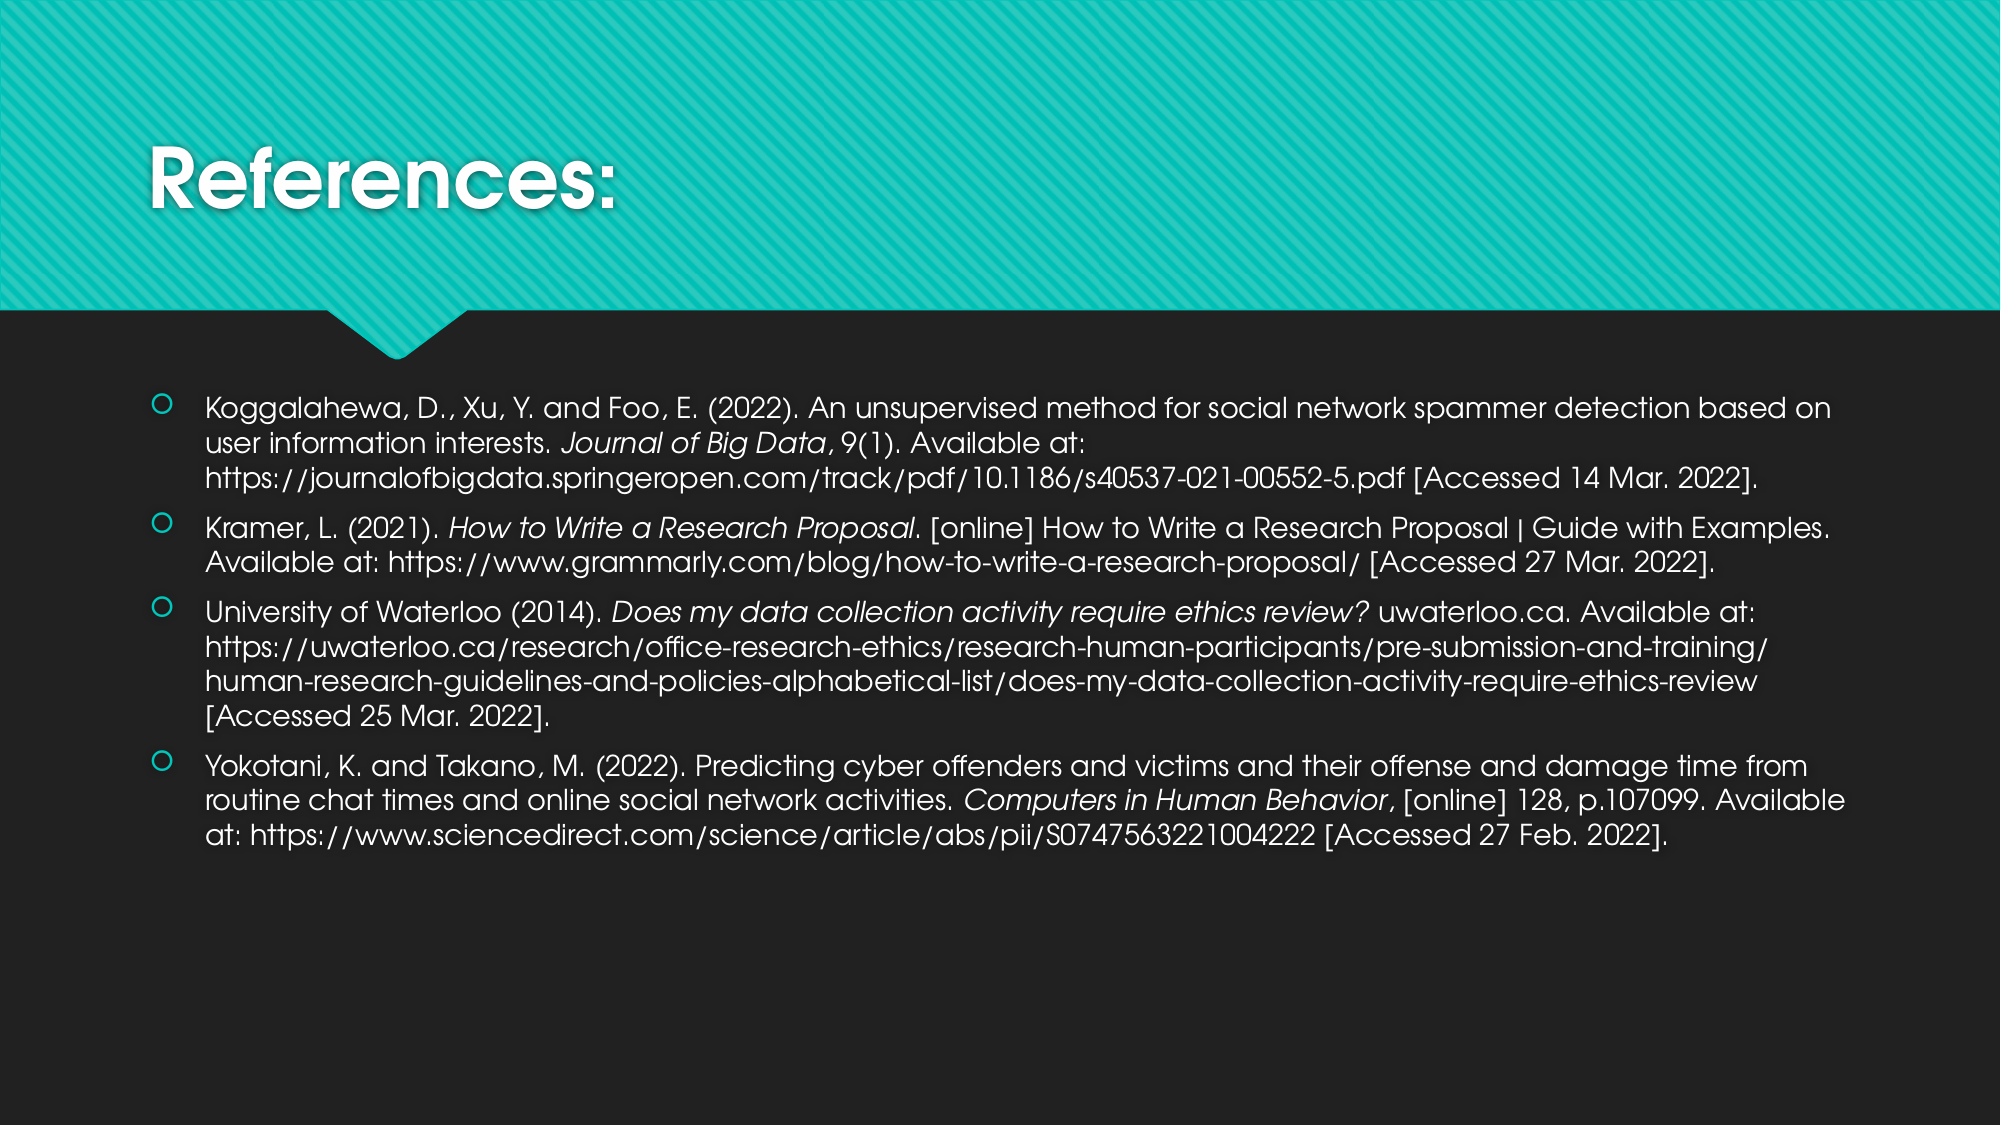

# References:
Koggalahewa, D., Xu, Y. and Foo, E. (2022). An unsupervised method for social network spammer detection based on user information interests. Journal of Big Data, 9(1). Available at: https://journalofbigdata.springeropen.com/track/pdf/10.1186/s40537-021-00552-5.pdf [Accessed 14 Mar. 2022].
Kramer, L. (2021). How to Write a Research Proposal. [online] How to Write a Research Proposal | Guide with Examples. Available at: https://www.grammarly.com/blog/how-to-write-a-research-proposal/ [Accessed 27 Mar. 2022].
University of Waterloo (2014). Does my data collection activity require ethics review? uwaterloo.ca. Available at: https://uwaterloo.ca/research/office-research-ethics/research-human-participants/pre-submission-and-training/human-research-guidelines-and-policies-alphabetical-list/does-my-data-collection-activity-require-ethics-review [Accessed 25 Mar. 2022].
Yokotani, K. and Takano, M. (2022). Predicting cyber offenders and victims and their offense and damage time from routine chat times and online social network activities. Computers in Human Behavior, [online] 128, p.107099. Available at: https://www.sciencedirect.com/science/article/abs/pii/S0747563221004222 [Accessed 27 Feb. 2022].